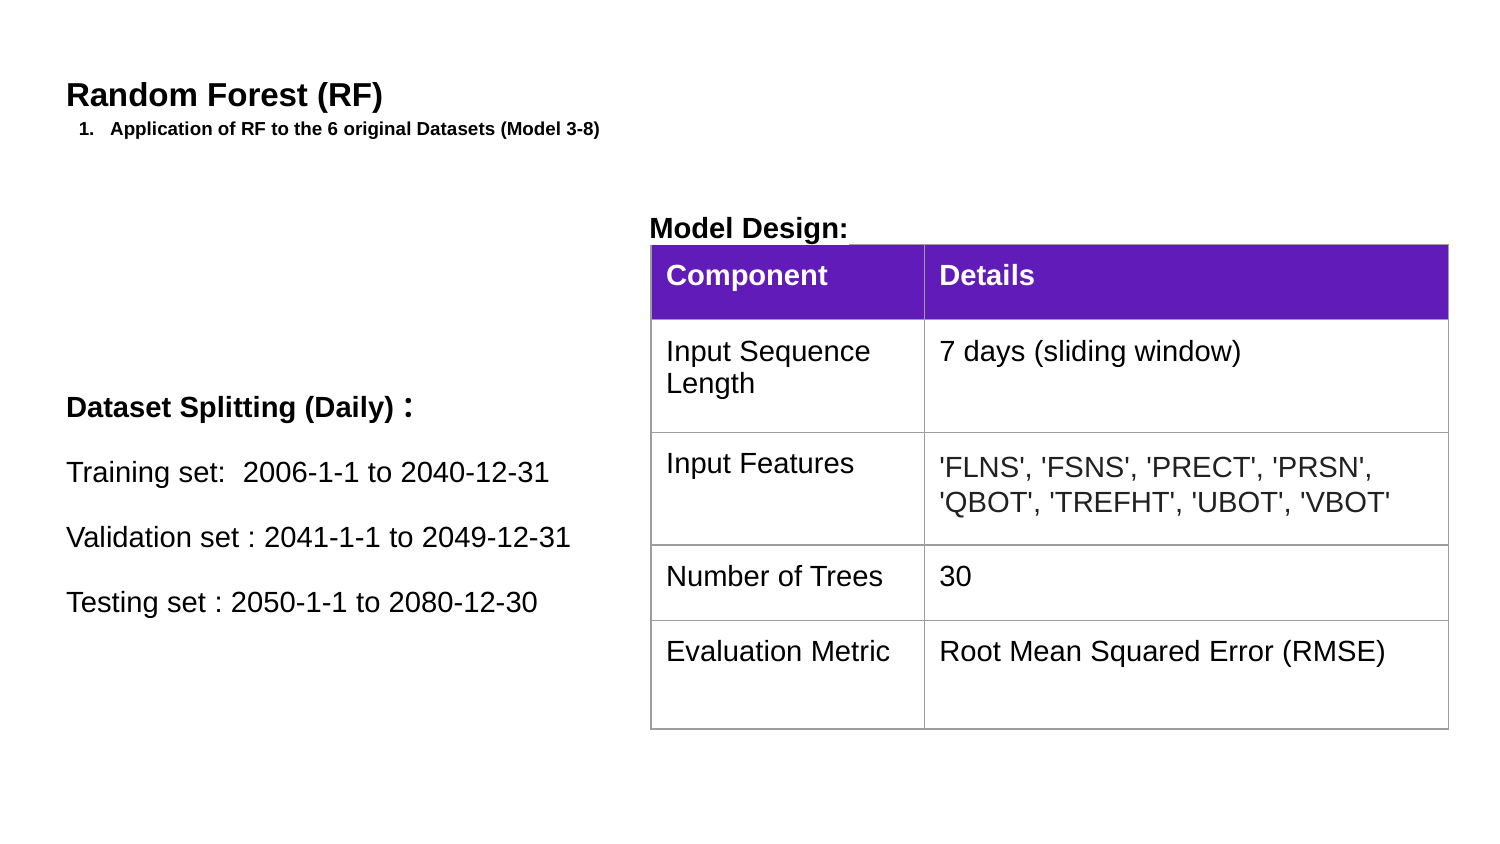

# Random Forest (RF)
Application of RF to the 6 original Datasets (Model 3-8)

Model Design:

| Component | Details |
| --- | --- |
| Input Sequence Length | 7 days (sliding window) |
| Input Features | 'FLNS', 'FSNS', 'PRECT', 'PRSN', 'QBOT', 'TREFHT', 'UBOT', 'VBOT' |
| Number of Trees | 30 |
| Evaluation Metric | Root Mean Squared Error (RMSE) |
Dataset Splitting (Daily)：
Training set:  2006-1-1 to 2040-12-31
Validation set : 2041-1-1 to 2049-12-31
Testing set : 2050-1-1 to 2080-12-30